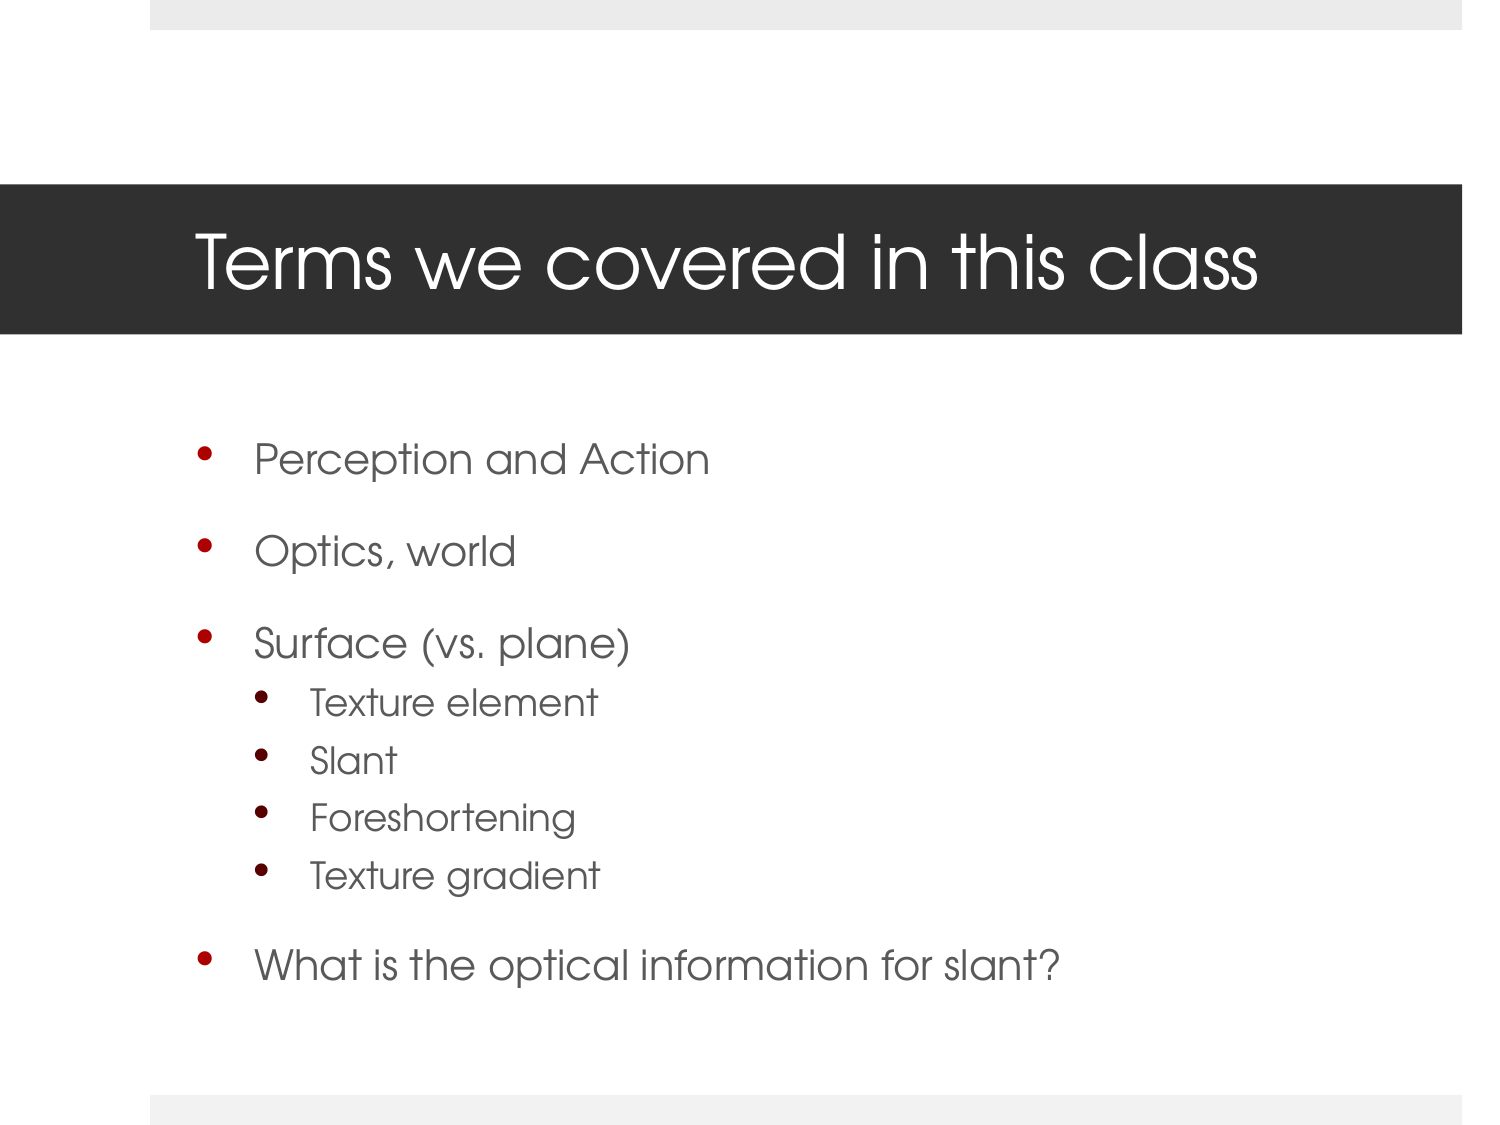

# Terms we covered in this class
Perception and Action
Optics, world
Surface (vs. plane)
Texture element
Slant
Foreshortening
Texture gradient
What is the optical information for slant?